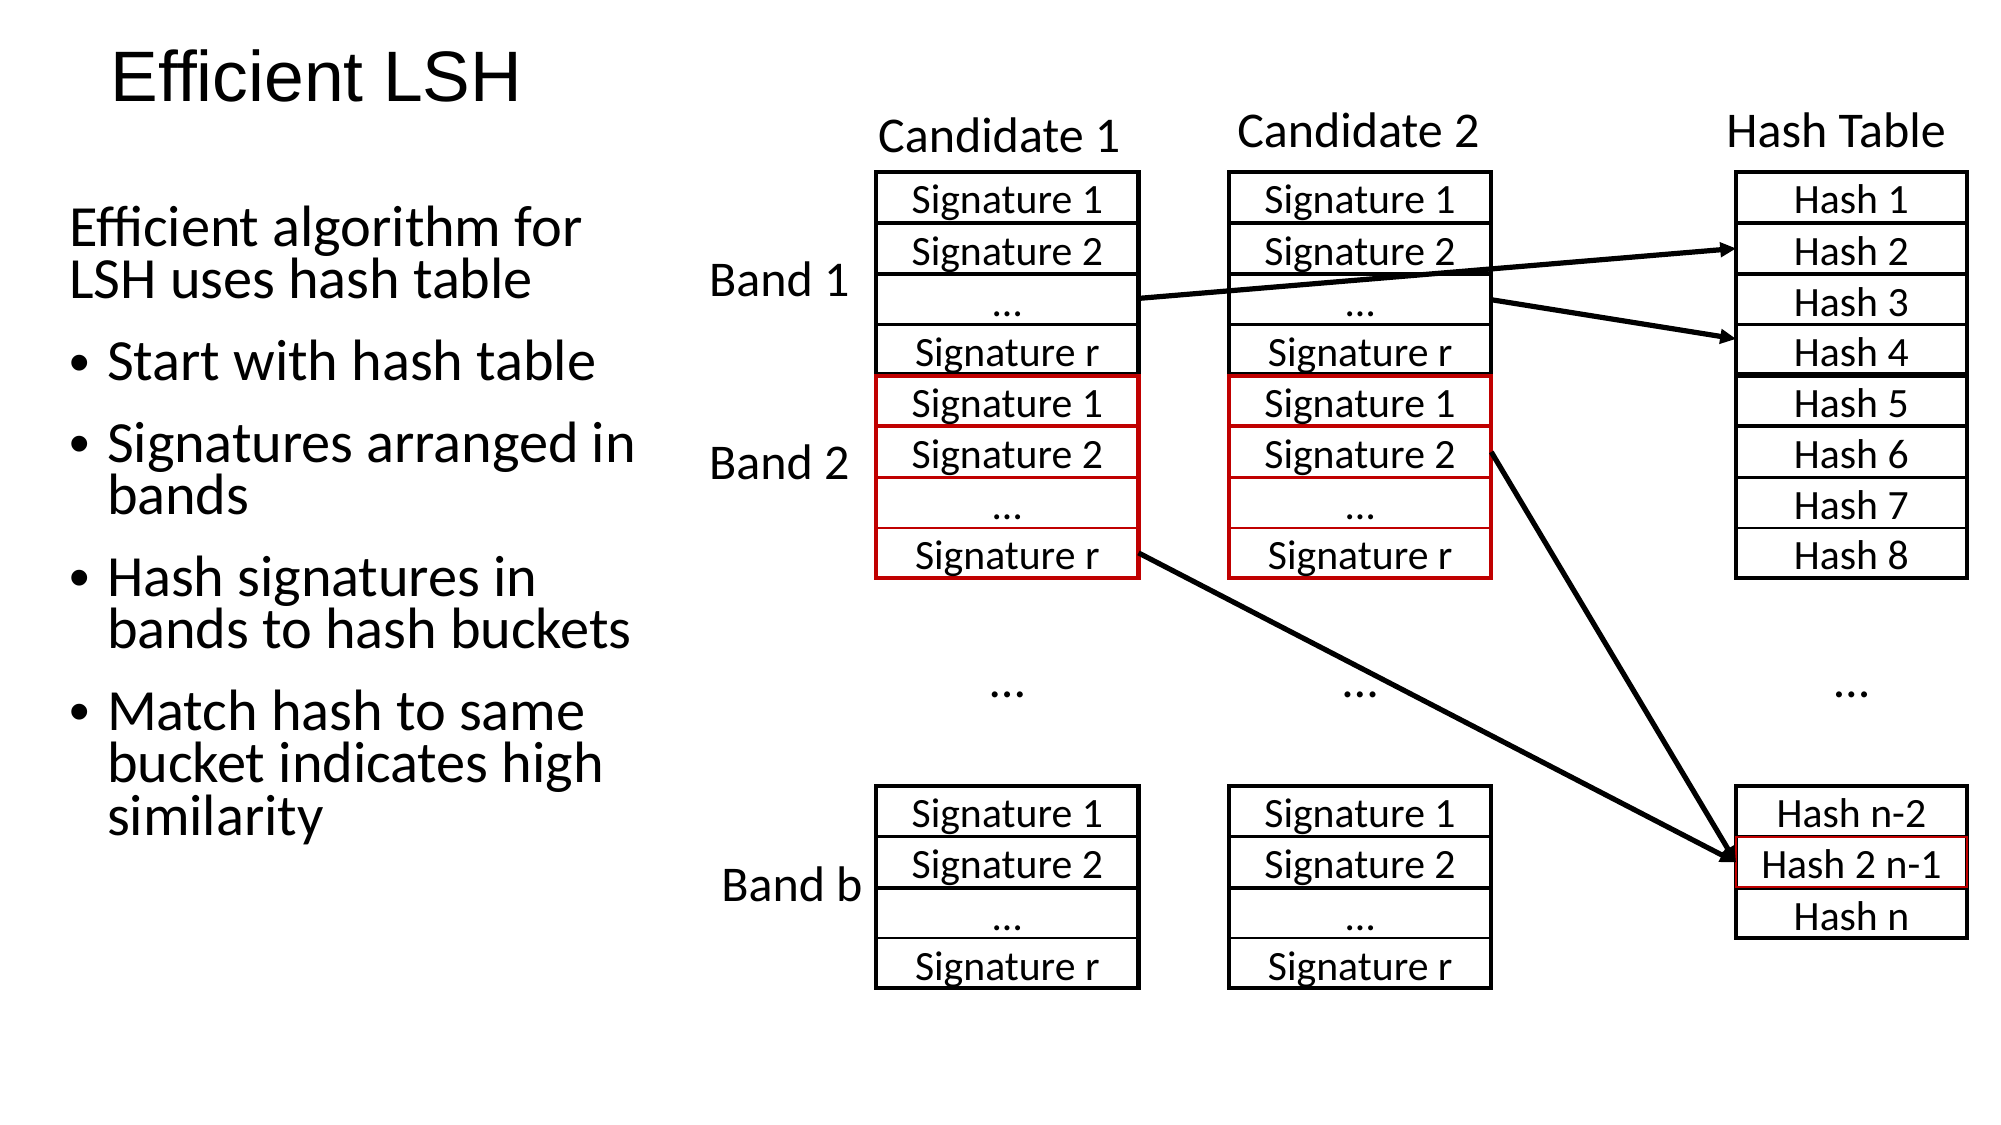

# Efficient LSH
Candidate 2
Hash Table
Candidate 1

Signature 1
Hash 1
Signature 1
Efficient algorithm for LSH uses hash table
Start with hash table
Signatures arranged in bands
Hash signatures in bands to hash buckets
Match hash to same bucket indicates high similarity

Signature 2
Hash 2
Signature 2
Band 1
…
Hash 3
…
Signature r
Hash 4
Signature r

Signature 1
Hash 5
Signature 1
Band 2
Signature 2
Hash 6
Signature 2
…
Hash 7
…
Signature r
Hash 8
Signature r
…
…
…

Signature 1
Hash n-2
Signature 1
Signature 2
Hash 2 n-1
Signature 2
Band b
…
Hash n
…
Signature r
Signature r